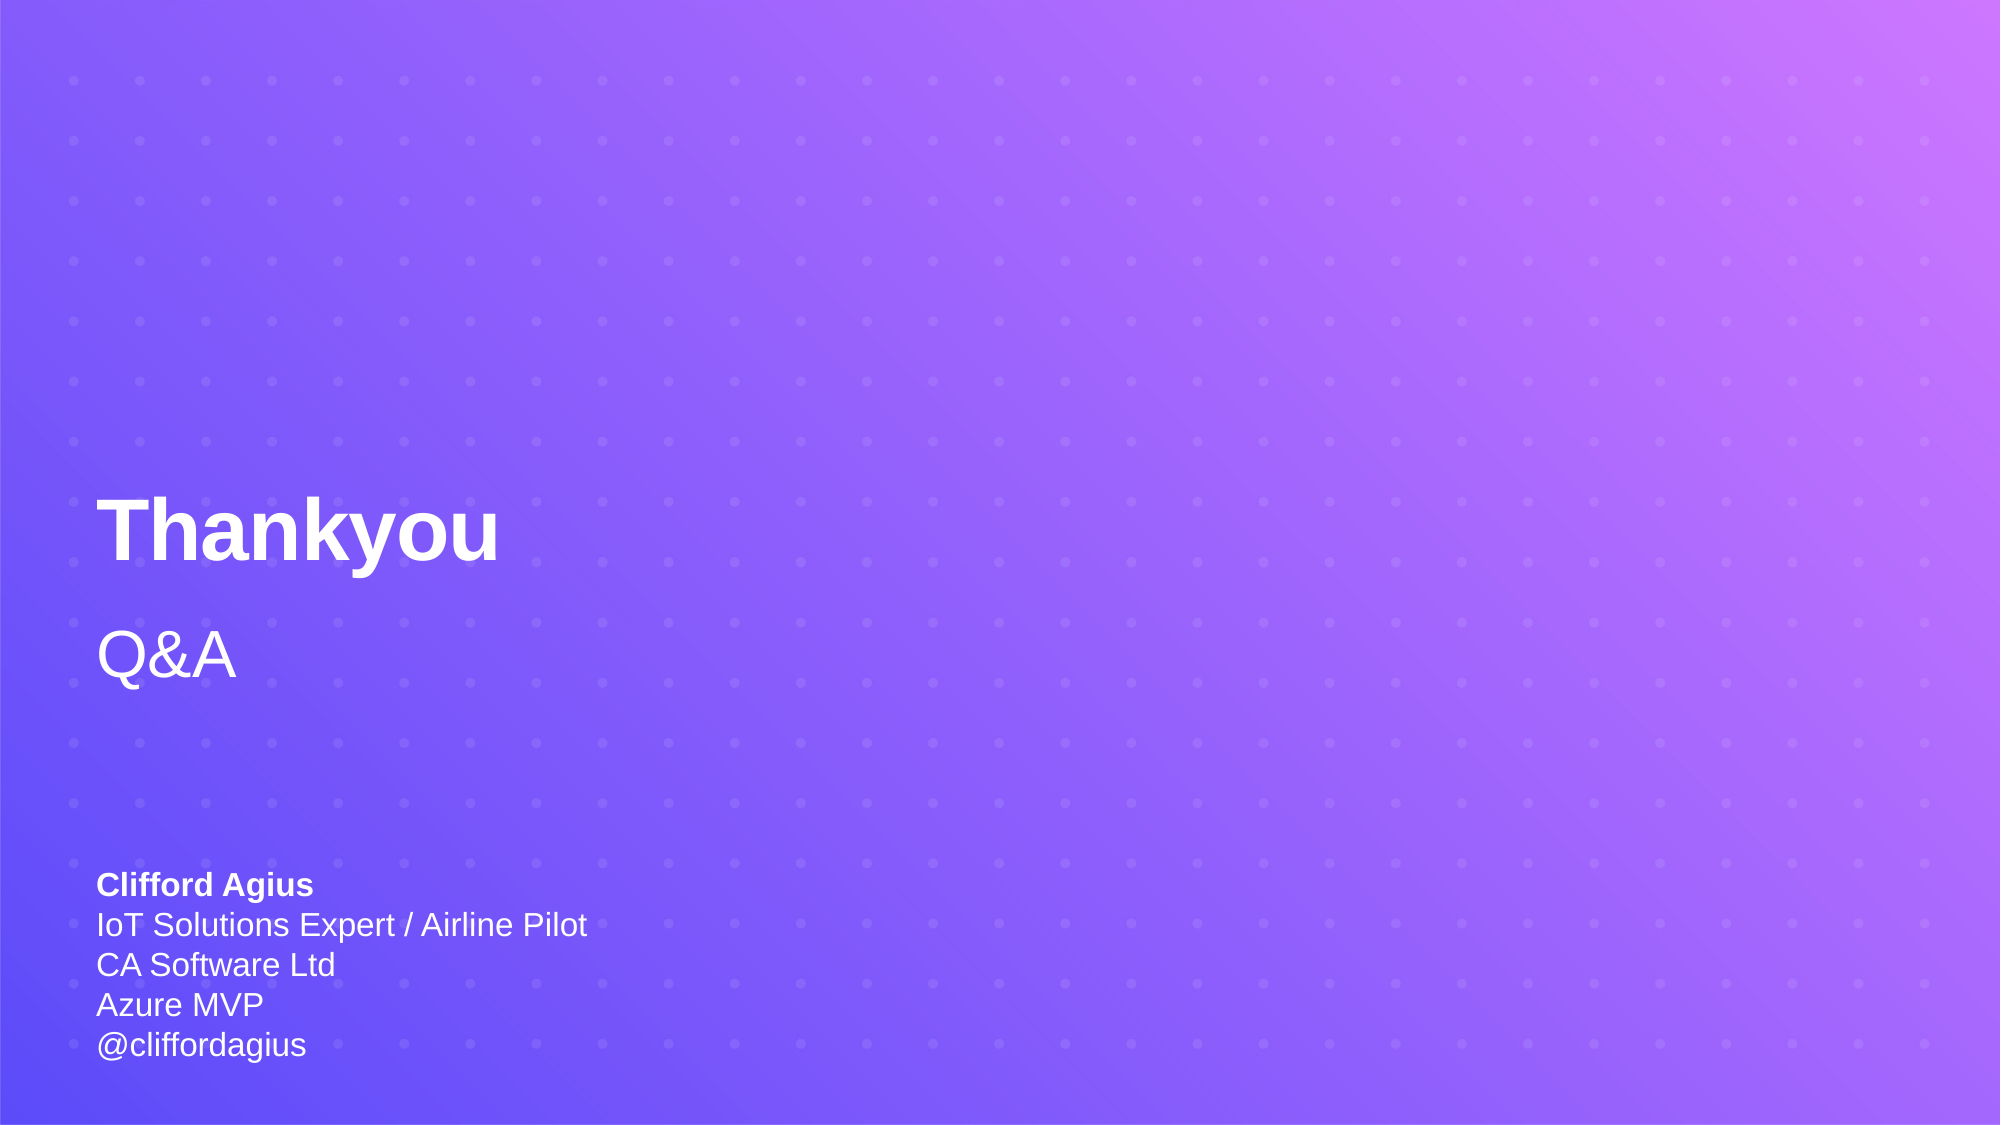

# Thankyou
Q&A
Clifford Agius
IoT Solutions Expert / Airline Pilot
CA Software Ltd
Azure MVP
@cliffordagius